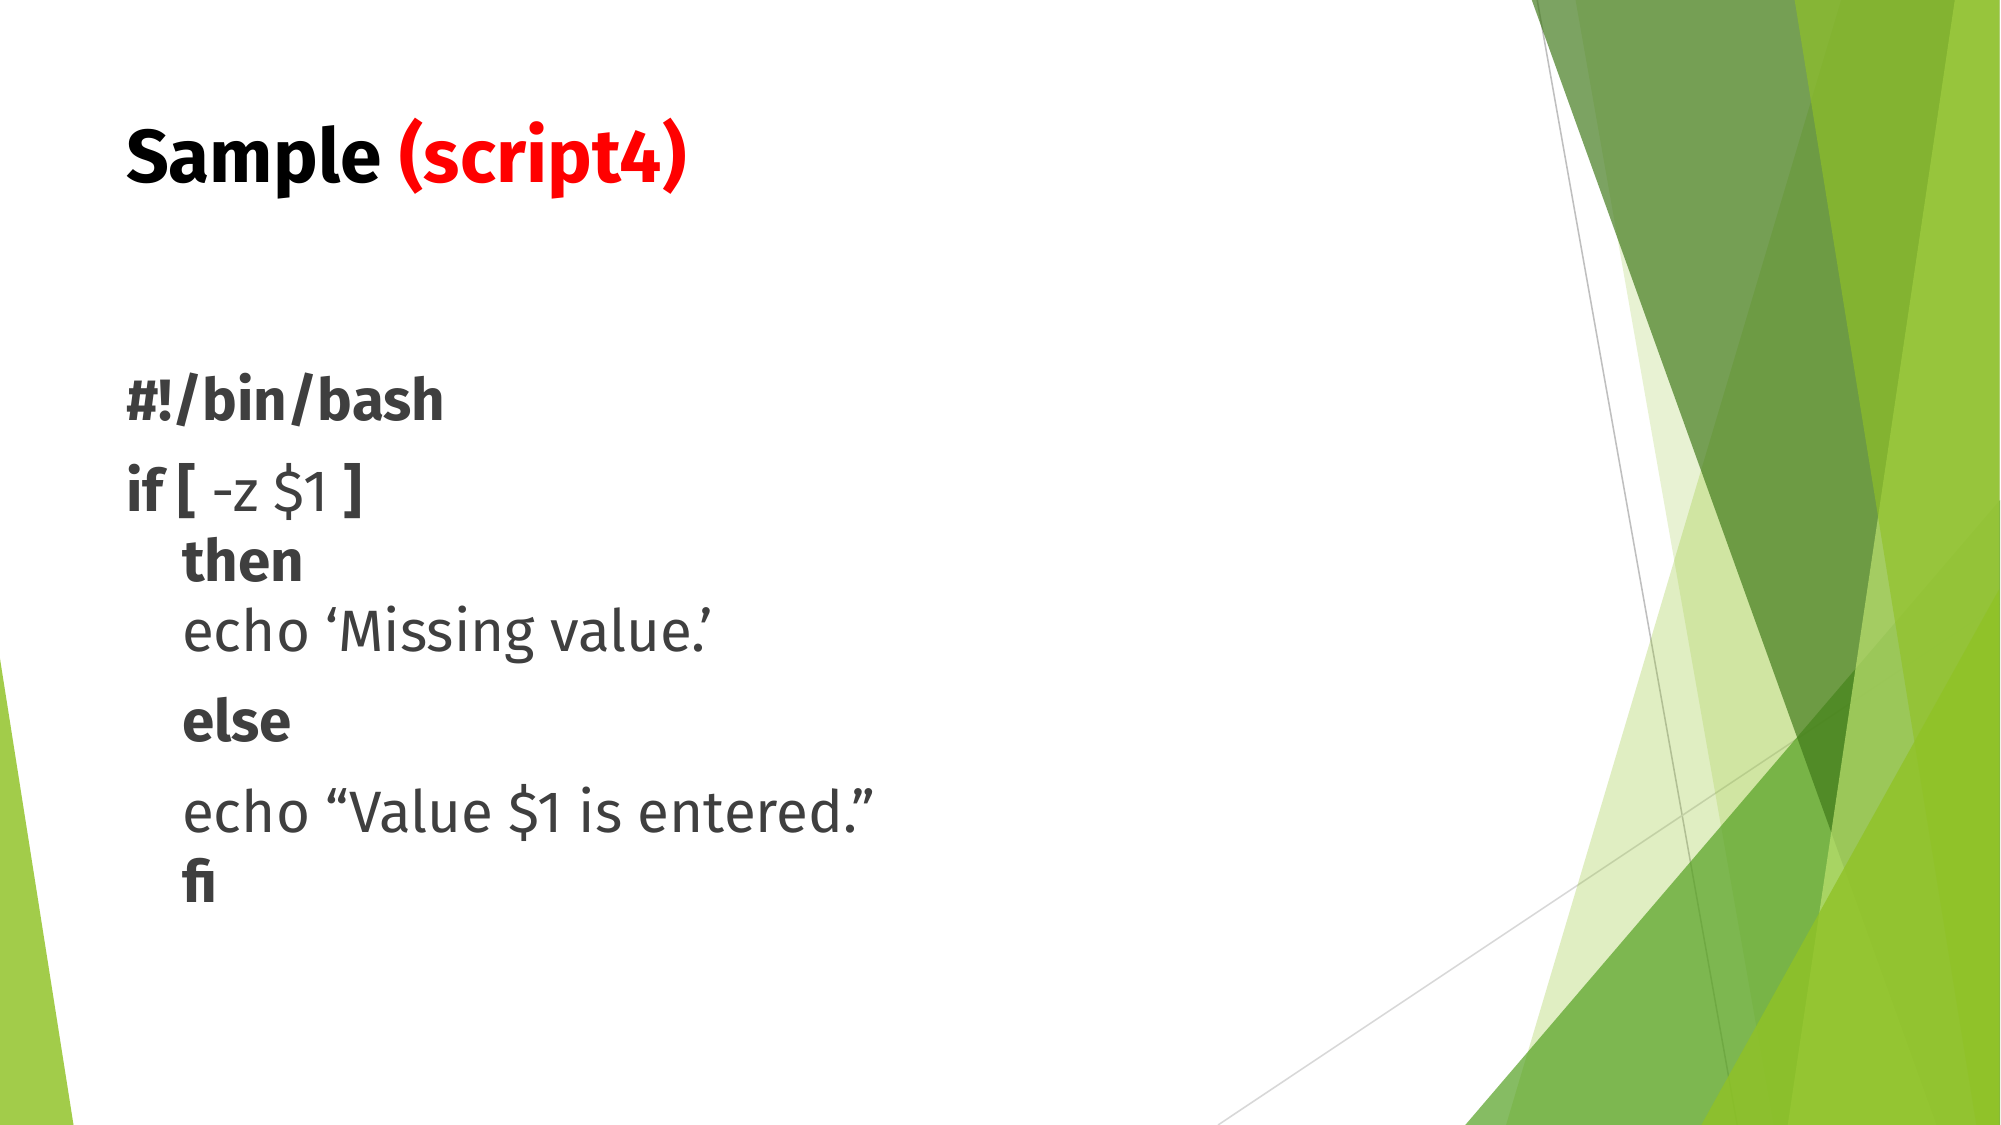

# Sample (script4)
#!/bin/bash
if [ -z $1 ]
then
echo ‘Missing value.’
	else
	echo “Value $1 is entered.”
fi